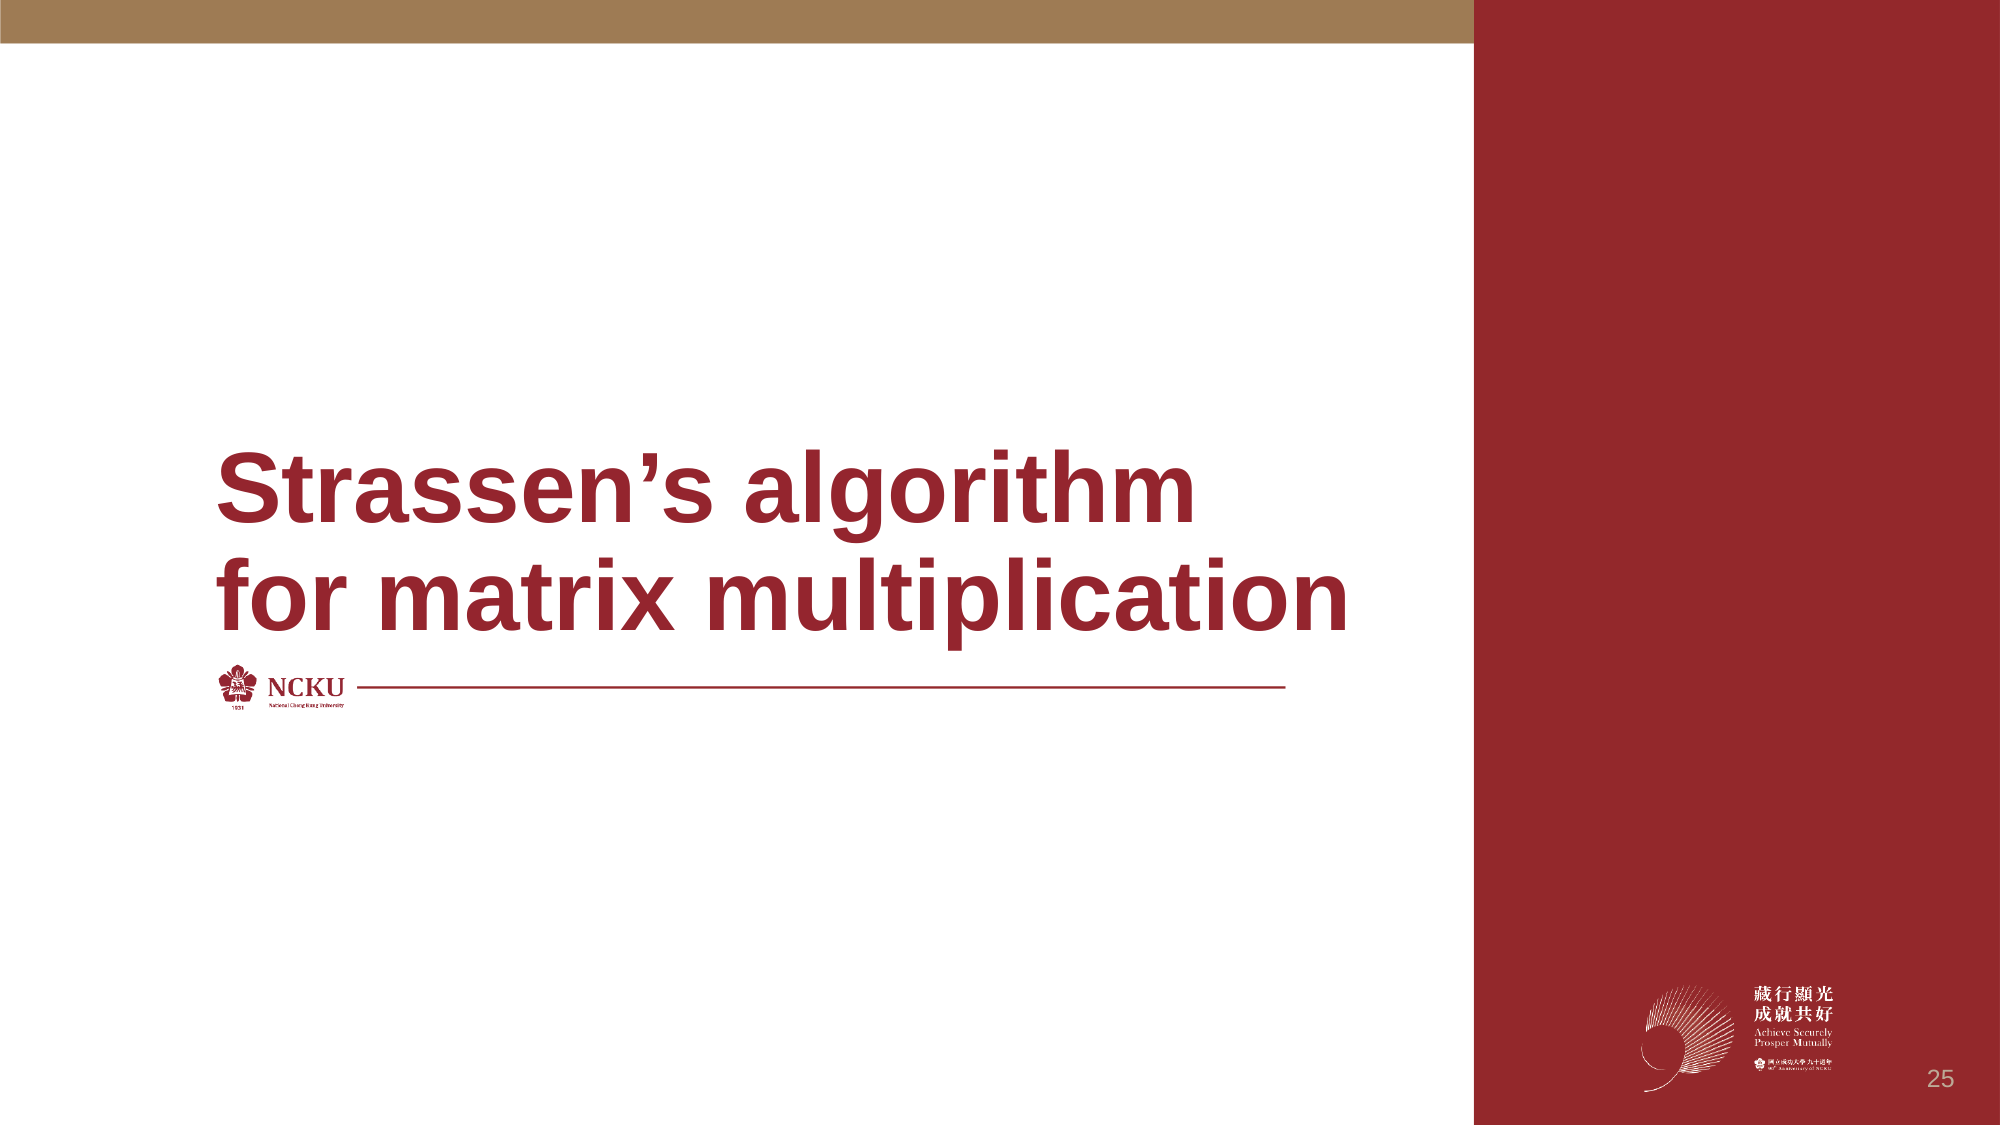

# Strassen’s algorithm for matrix multiplication
25